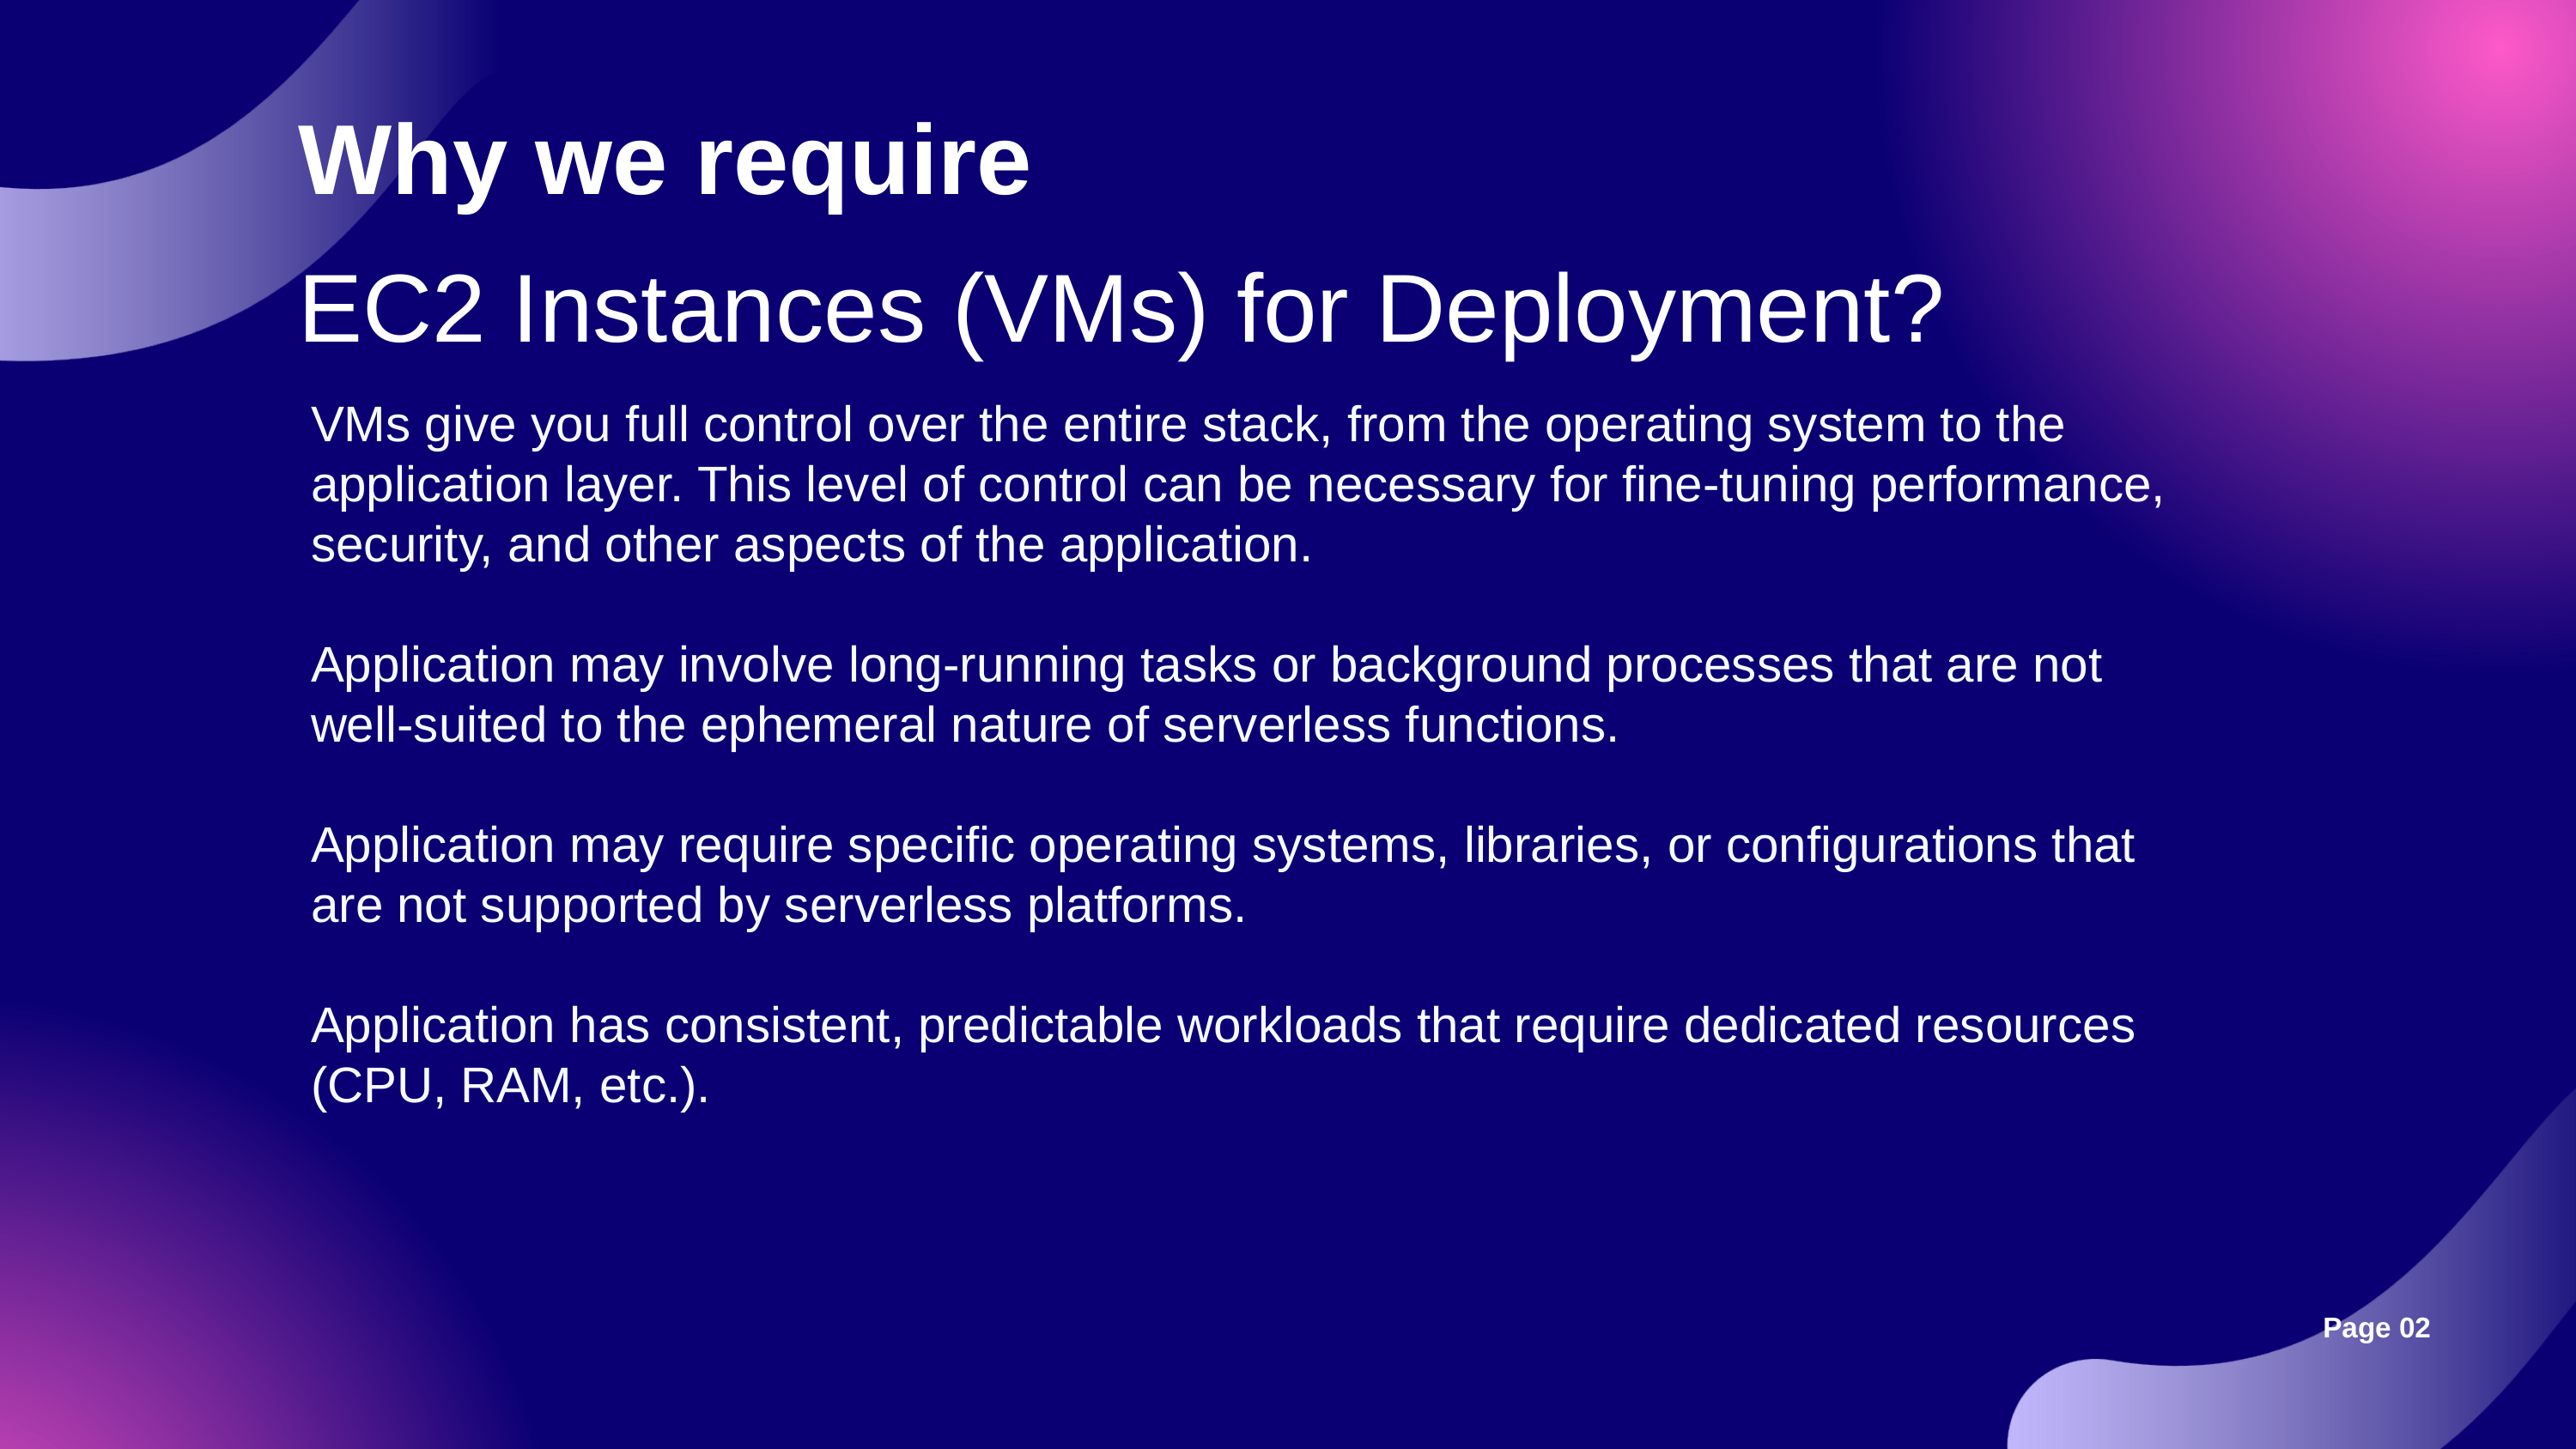

Why we require
EC2 Instances (VMs) for Deployment?
VMs give you full control over the entire stack, from the operating system to the application layer. This level of control can be necessary for fine-tuning performance, security, and other aspects of the application.

Application may involve long-running tasks or background processes that are not well-suited to the ephemeral nature of serverless functions.

Application may require specific operating systems, libraries, or configurations that are not supported by serverless platforms.

Application has consistent, predictable workloads that require dedicated resources (CPU, RAM, etc.).

Page 02